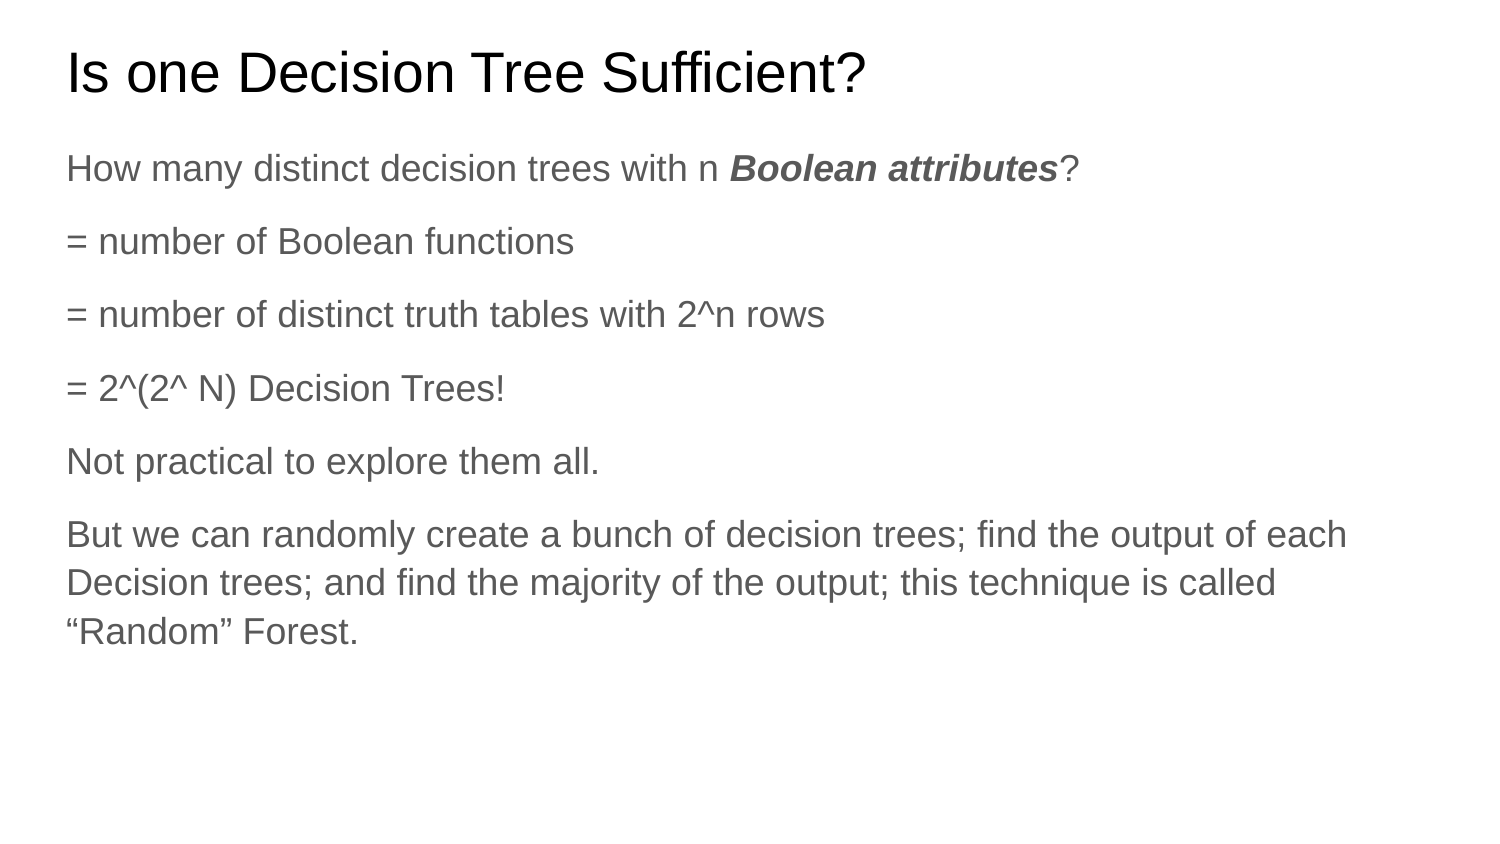

# Is one Decision Tree Sufficient?
How many distinct decision trees with n Boolean attributes?
= number of Boolean functions
= number of distinct truth tables with 2^n rows
= 2^(2^ N) Decision Trees!
Not practical to explore them all.
But we can randomly create a bunch of decision trees; find the output of each Decision trees; and find the majority of the output; this technique is called “Random” Forest.